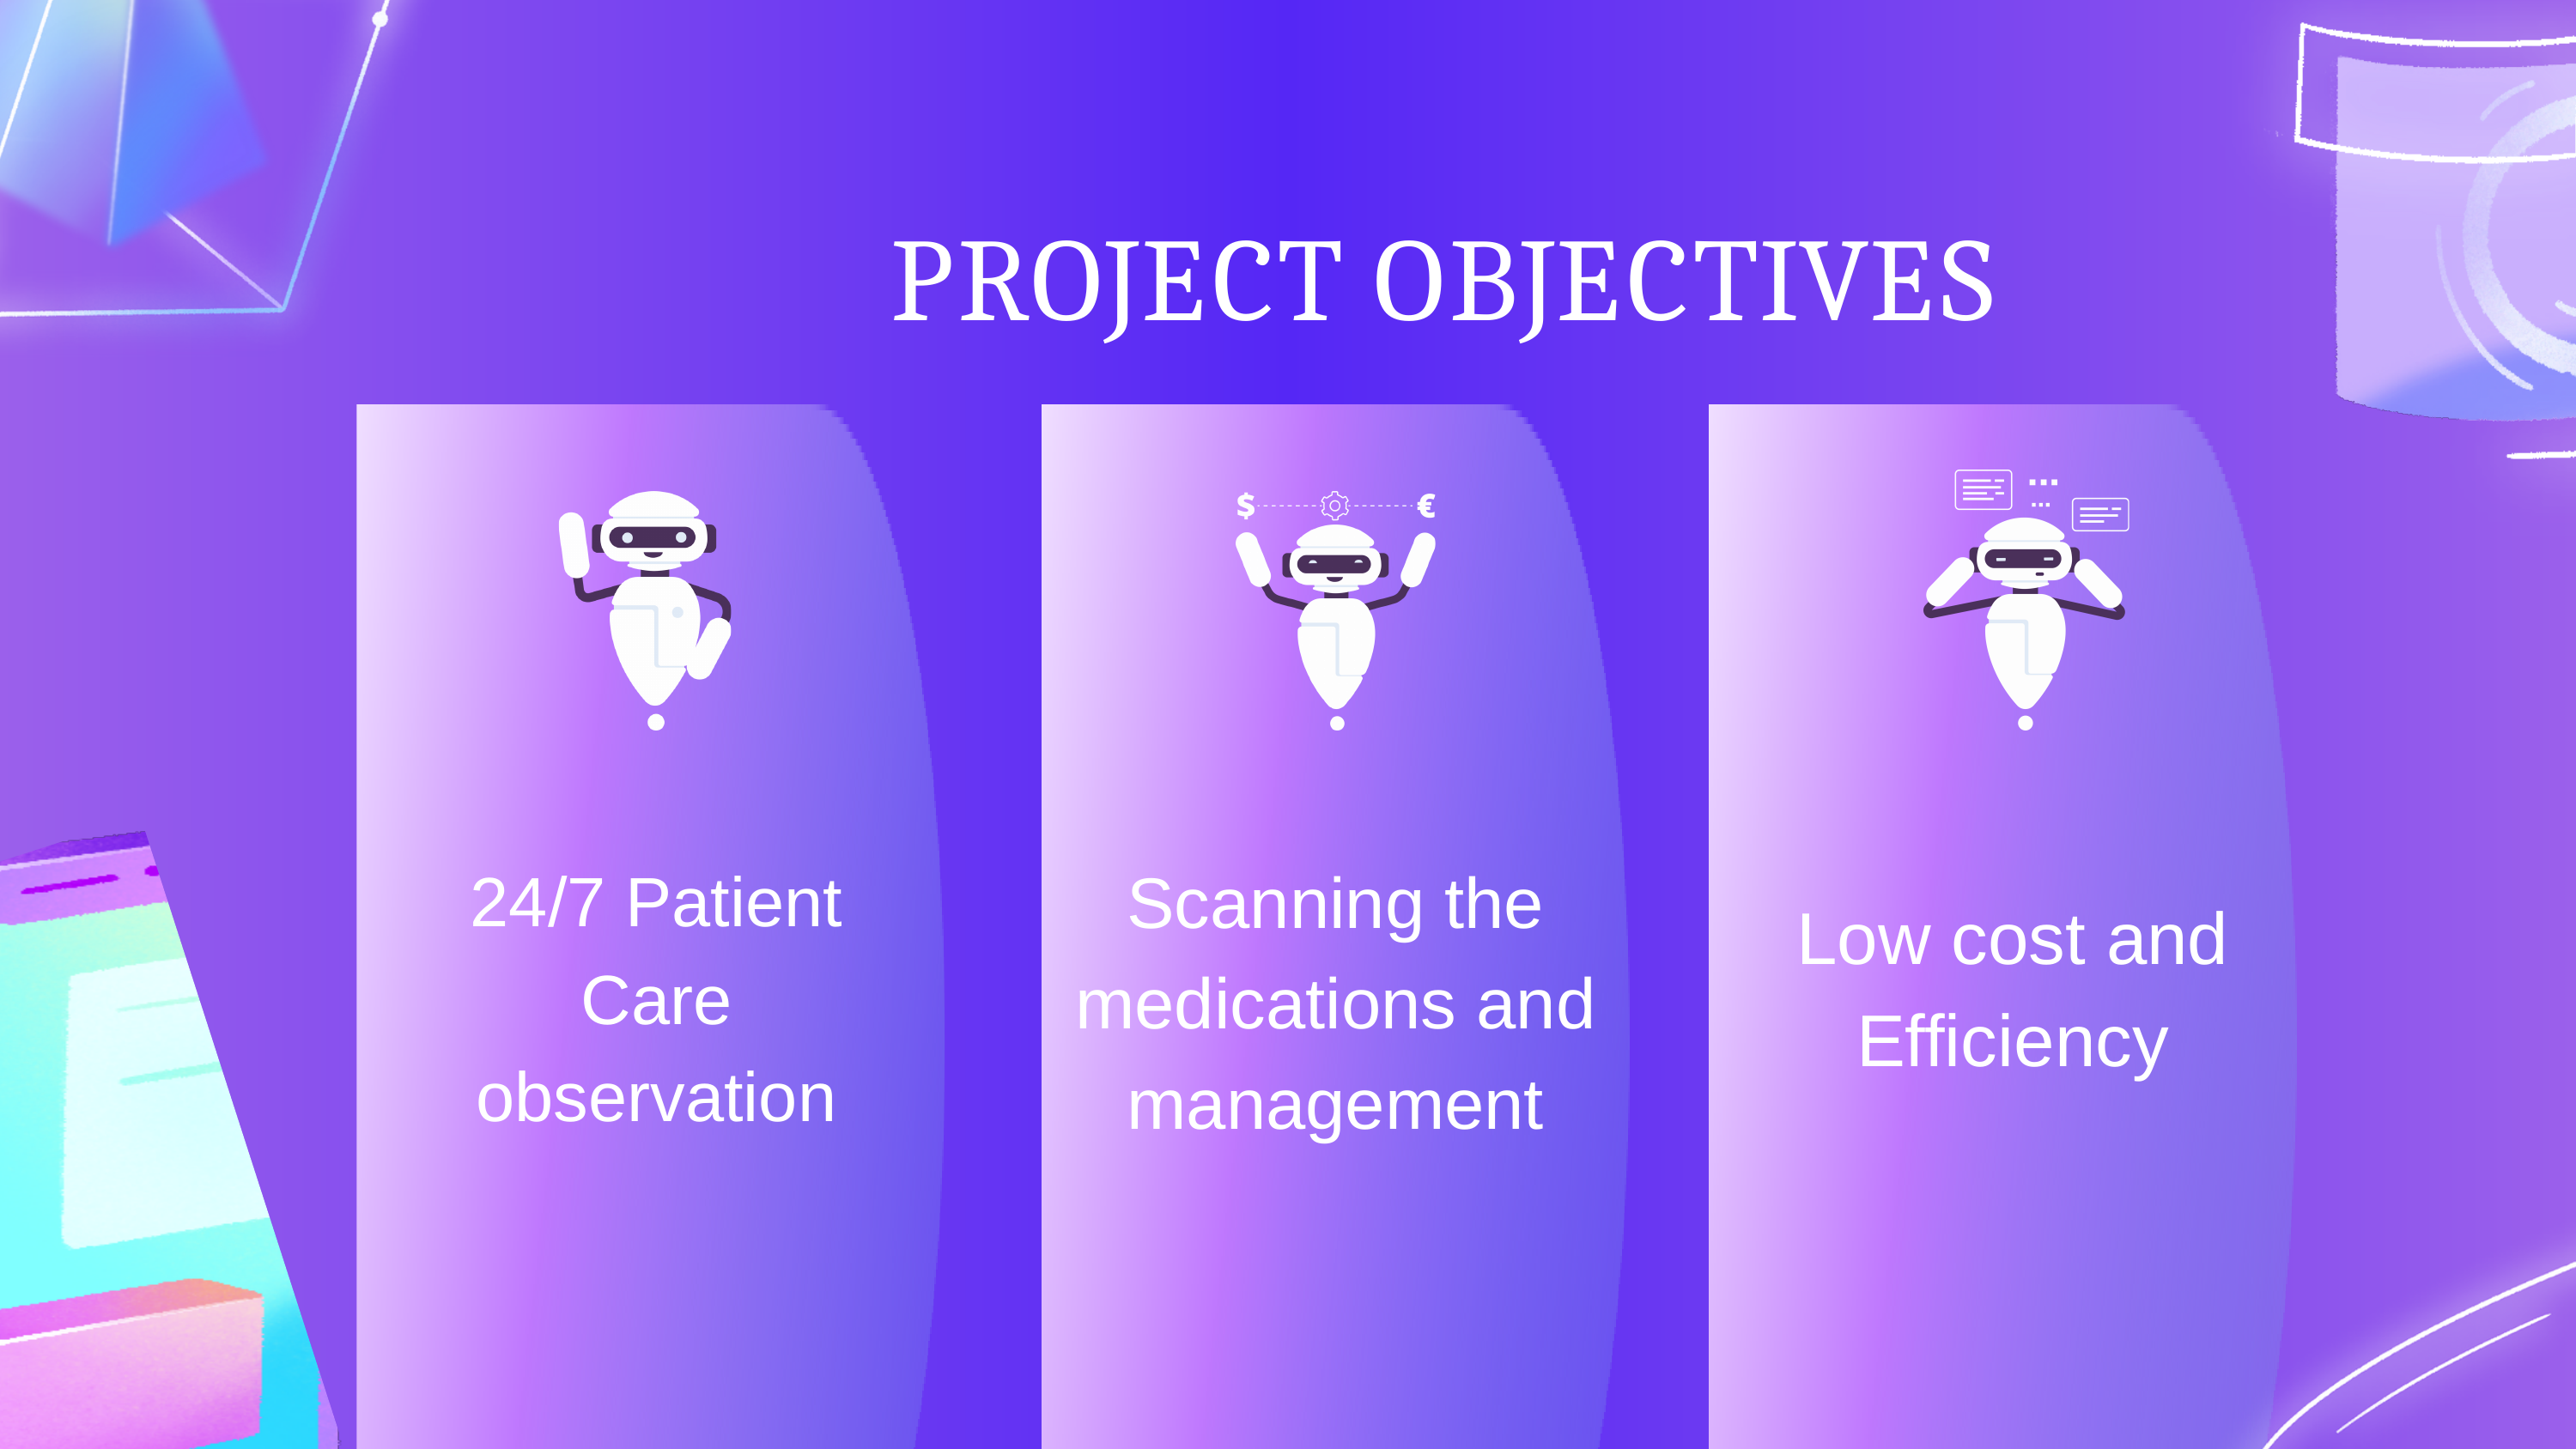

PROJECT OBJECTIVES

24/7 Patient Care observation
Scanning the medications and management

Low cost and Efficiency